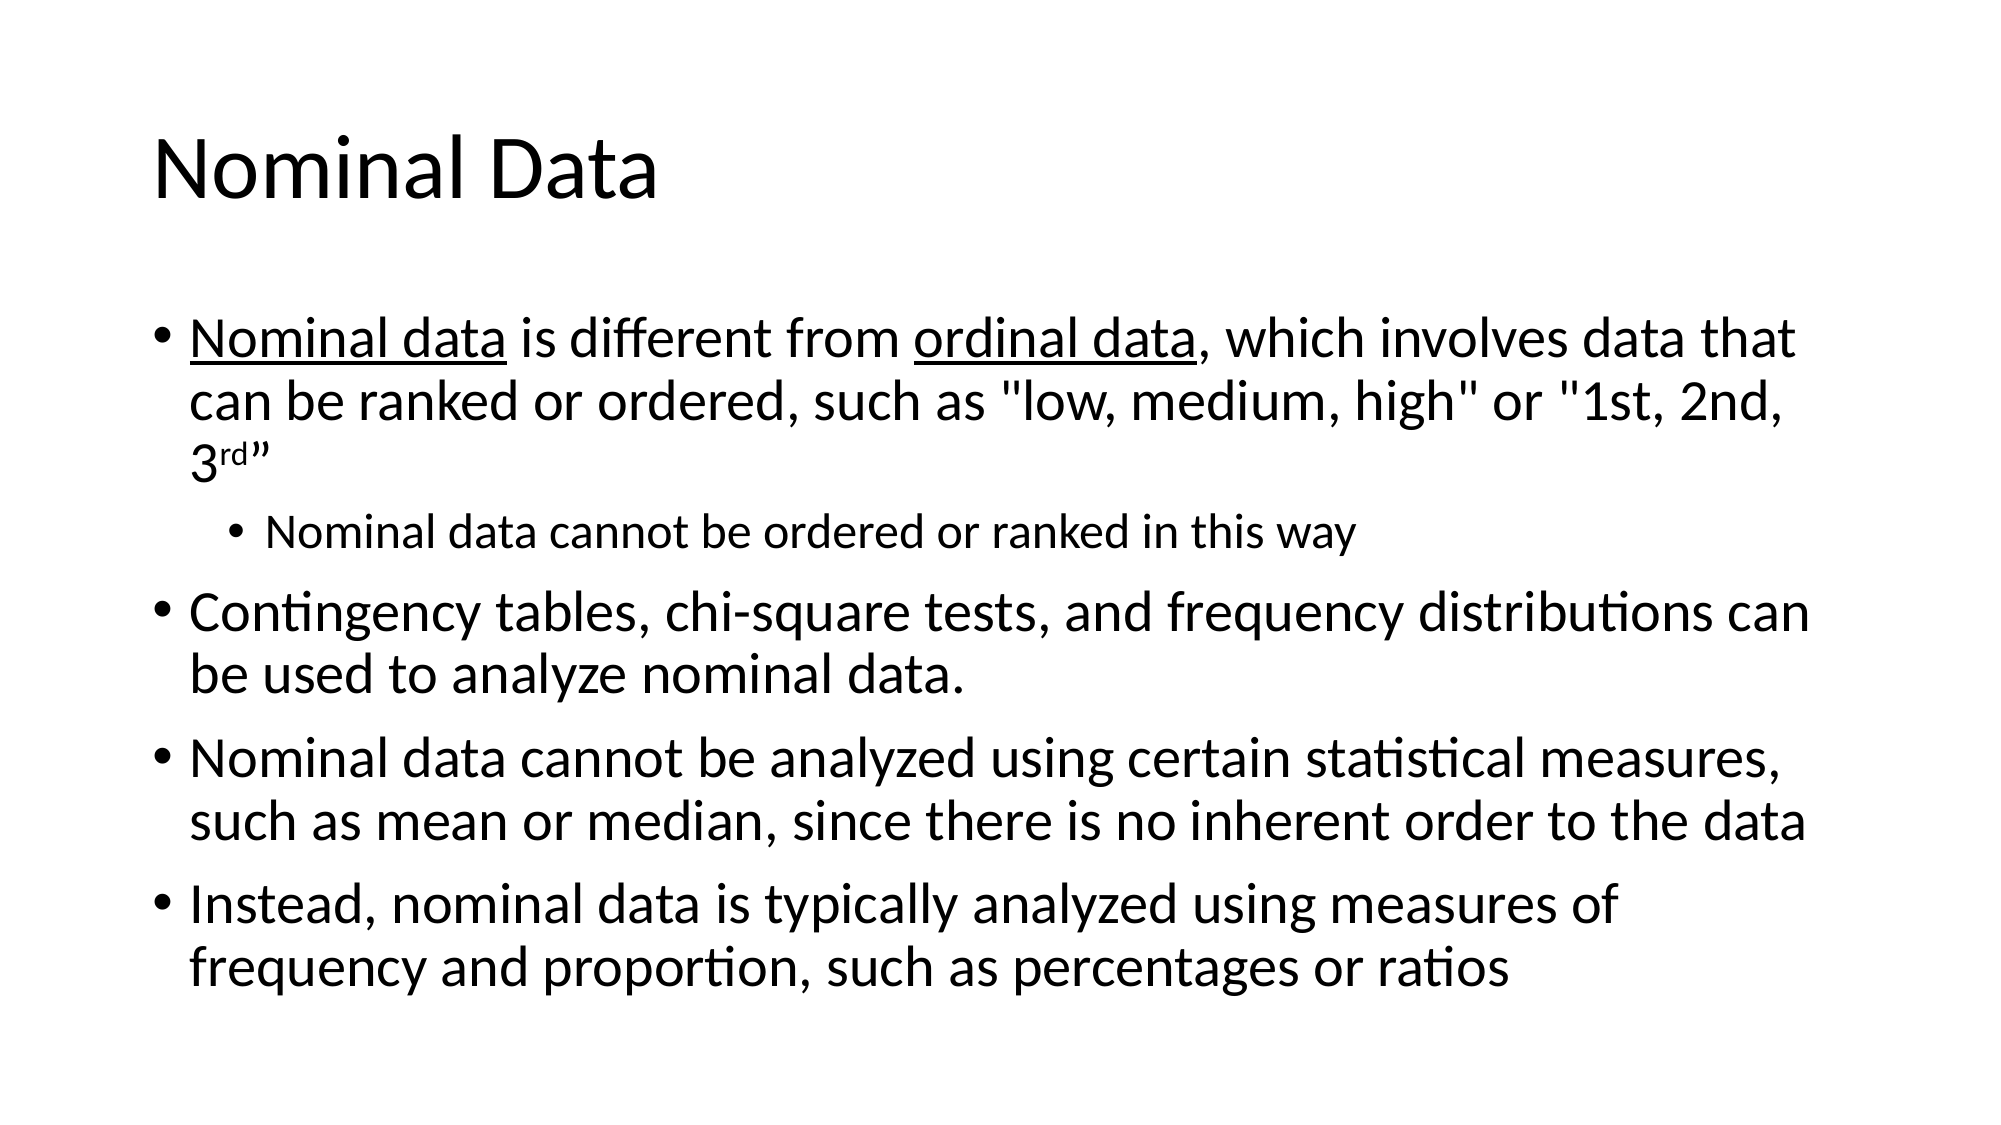

# Nominal Data
Nominal data is different from ordinal data, which involves data that can be ranked or ordered, such as "low, medium, high" or "1st, 2nd, 3rd”
Nominal data cannot be ordered or ranked in this way
Contingency tables, chi-square tests, and frequency distributions can be used to analyze nominal data.
Nominal data cannot be analyzed using certain statistical measures, such as mean or median, since there is no inherent order to the data
Instead, nominal data is typically analyzed using measures of frequency and proportion, such as percentages or ratios